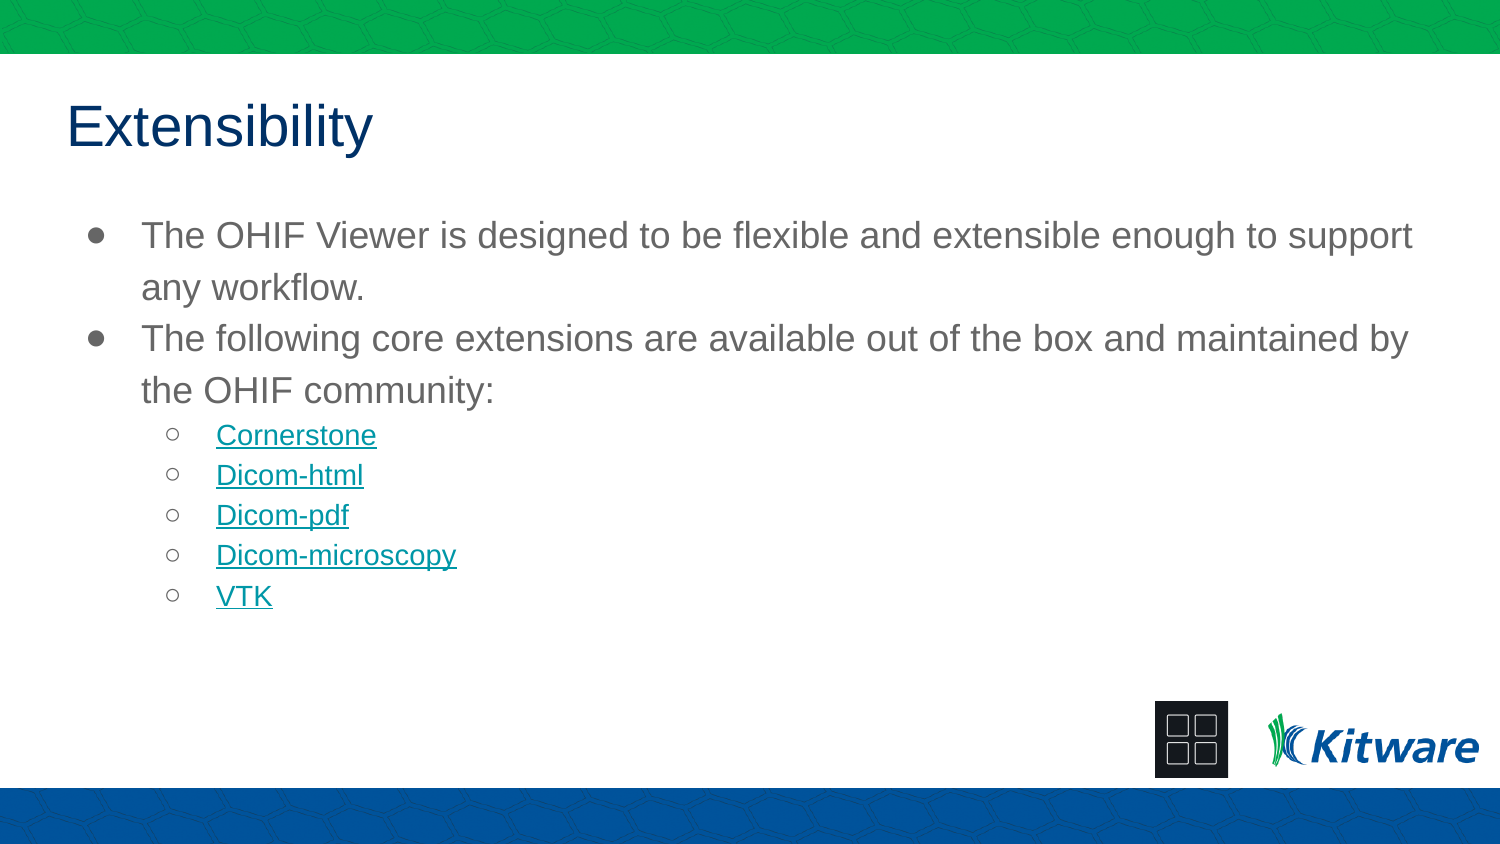

# Extensibility
The OHIF Viewer is designed to be flexible and extensible enough to support any workflow.
The following core extensions are available out of the box and maintained by the OHIF community:
Cornerstone
Dicom-html
Dicom-pdf
Dicom-microscopy
VTK